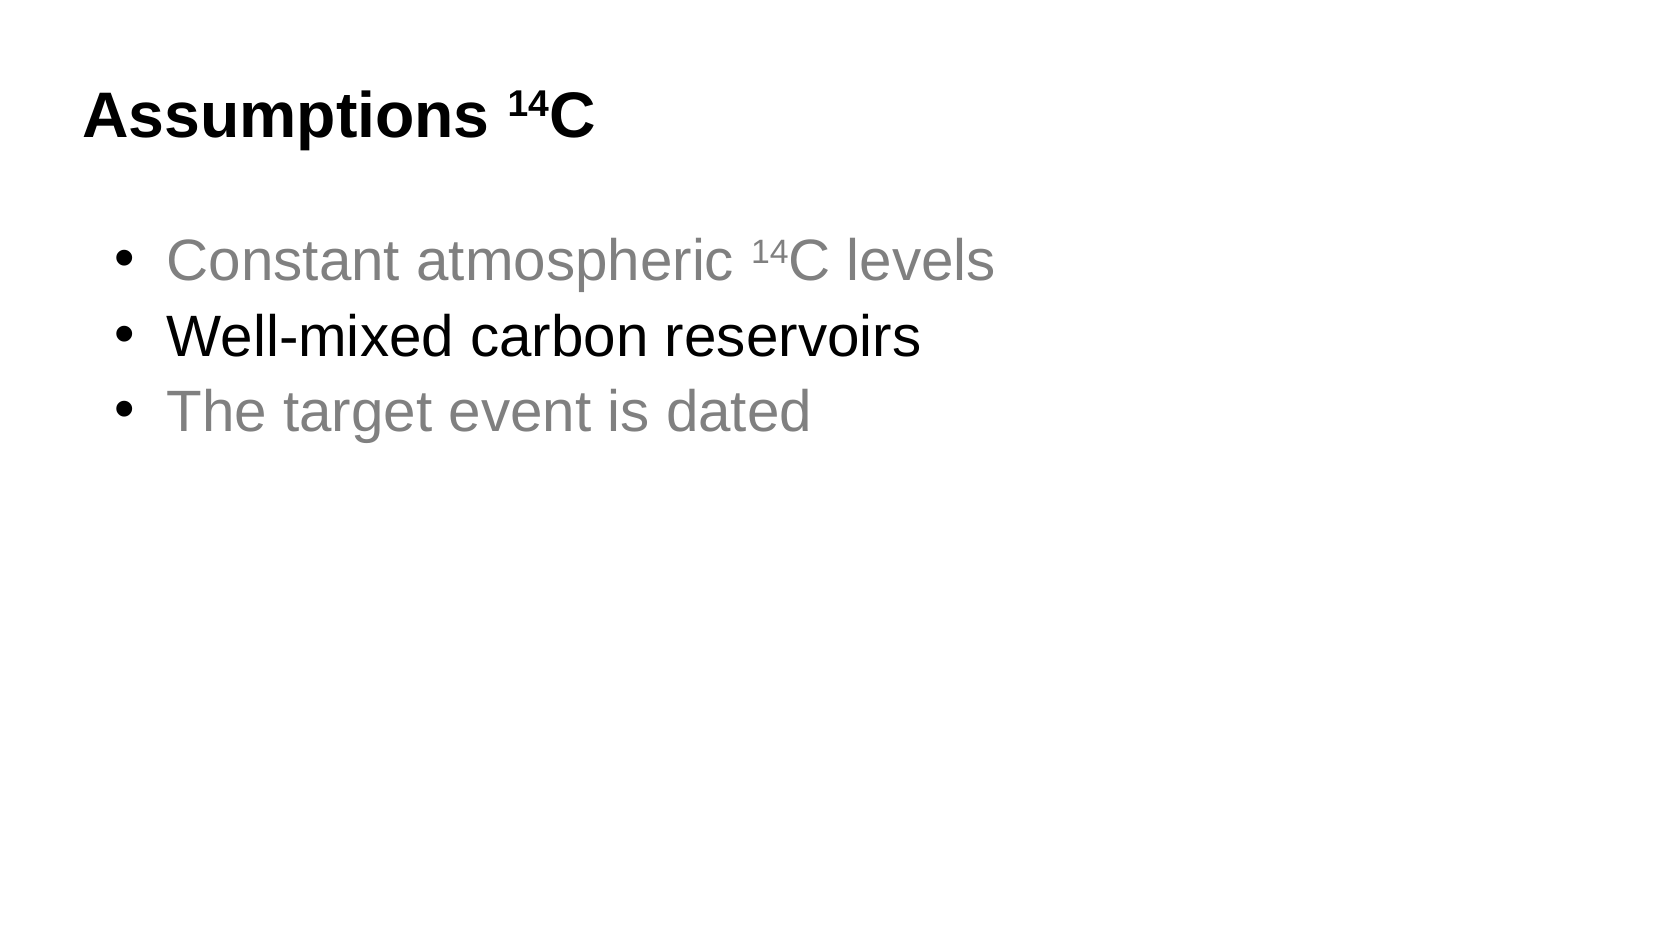

Assumptions 14C

 Constant atmospheric 14C levels
 Well-mixed carbon reservoirs
 The target event is dated